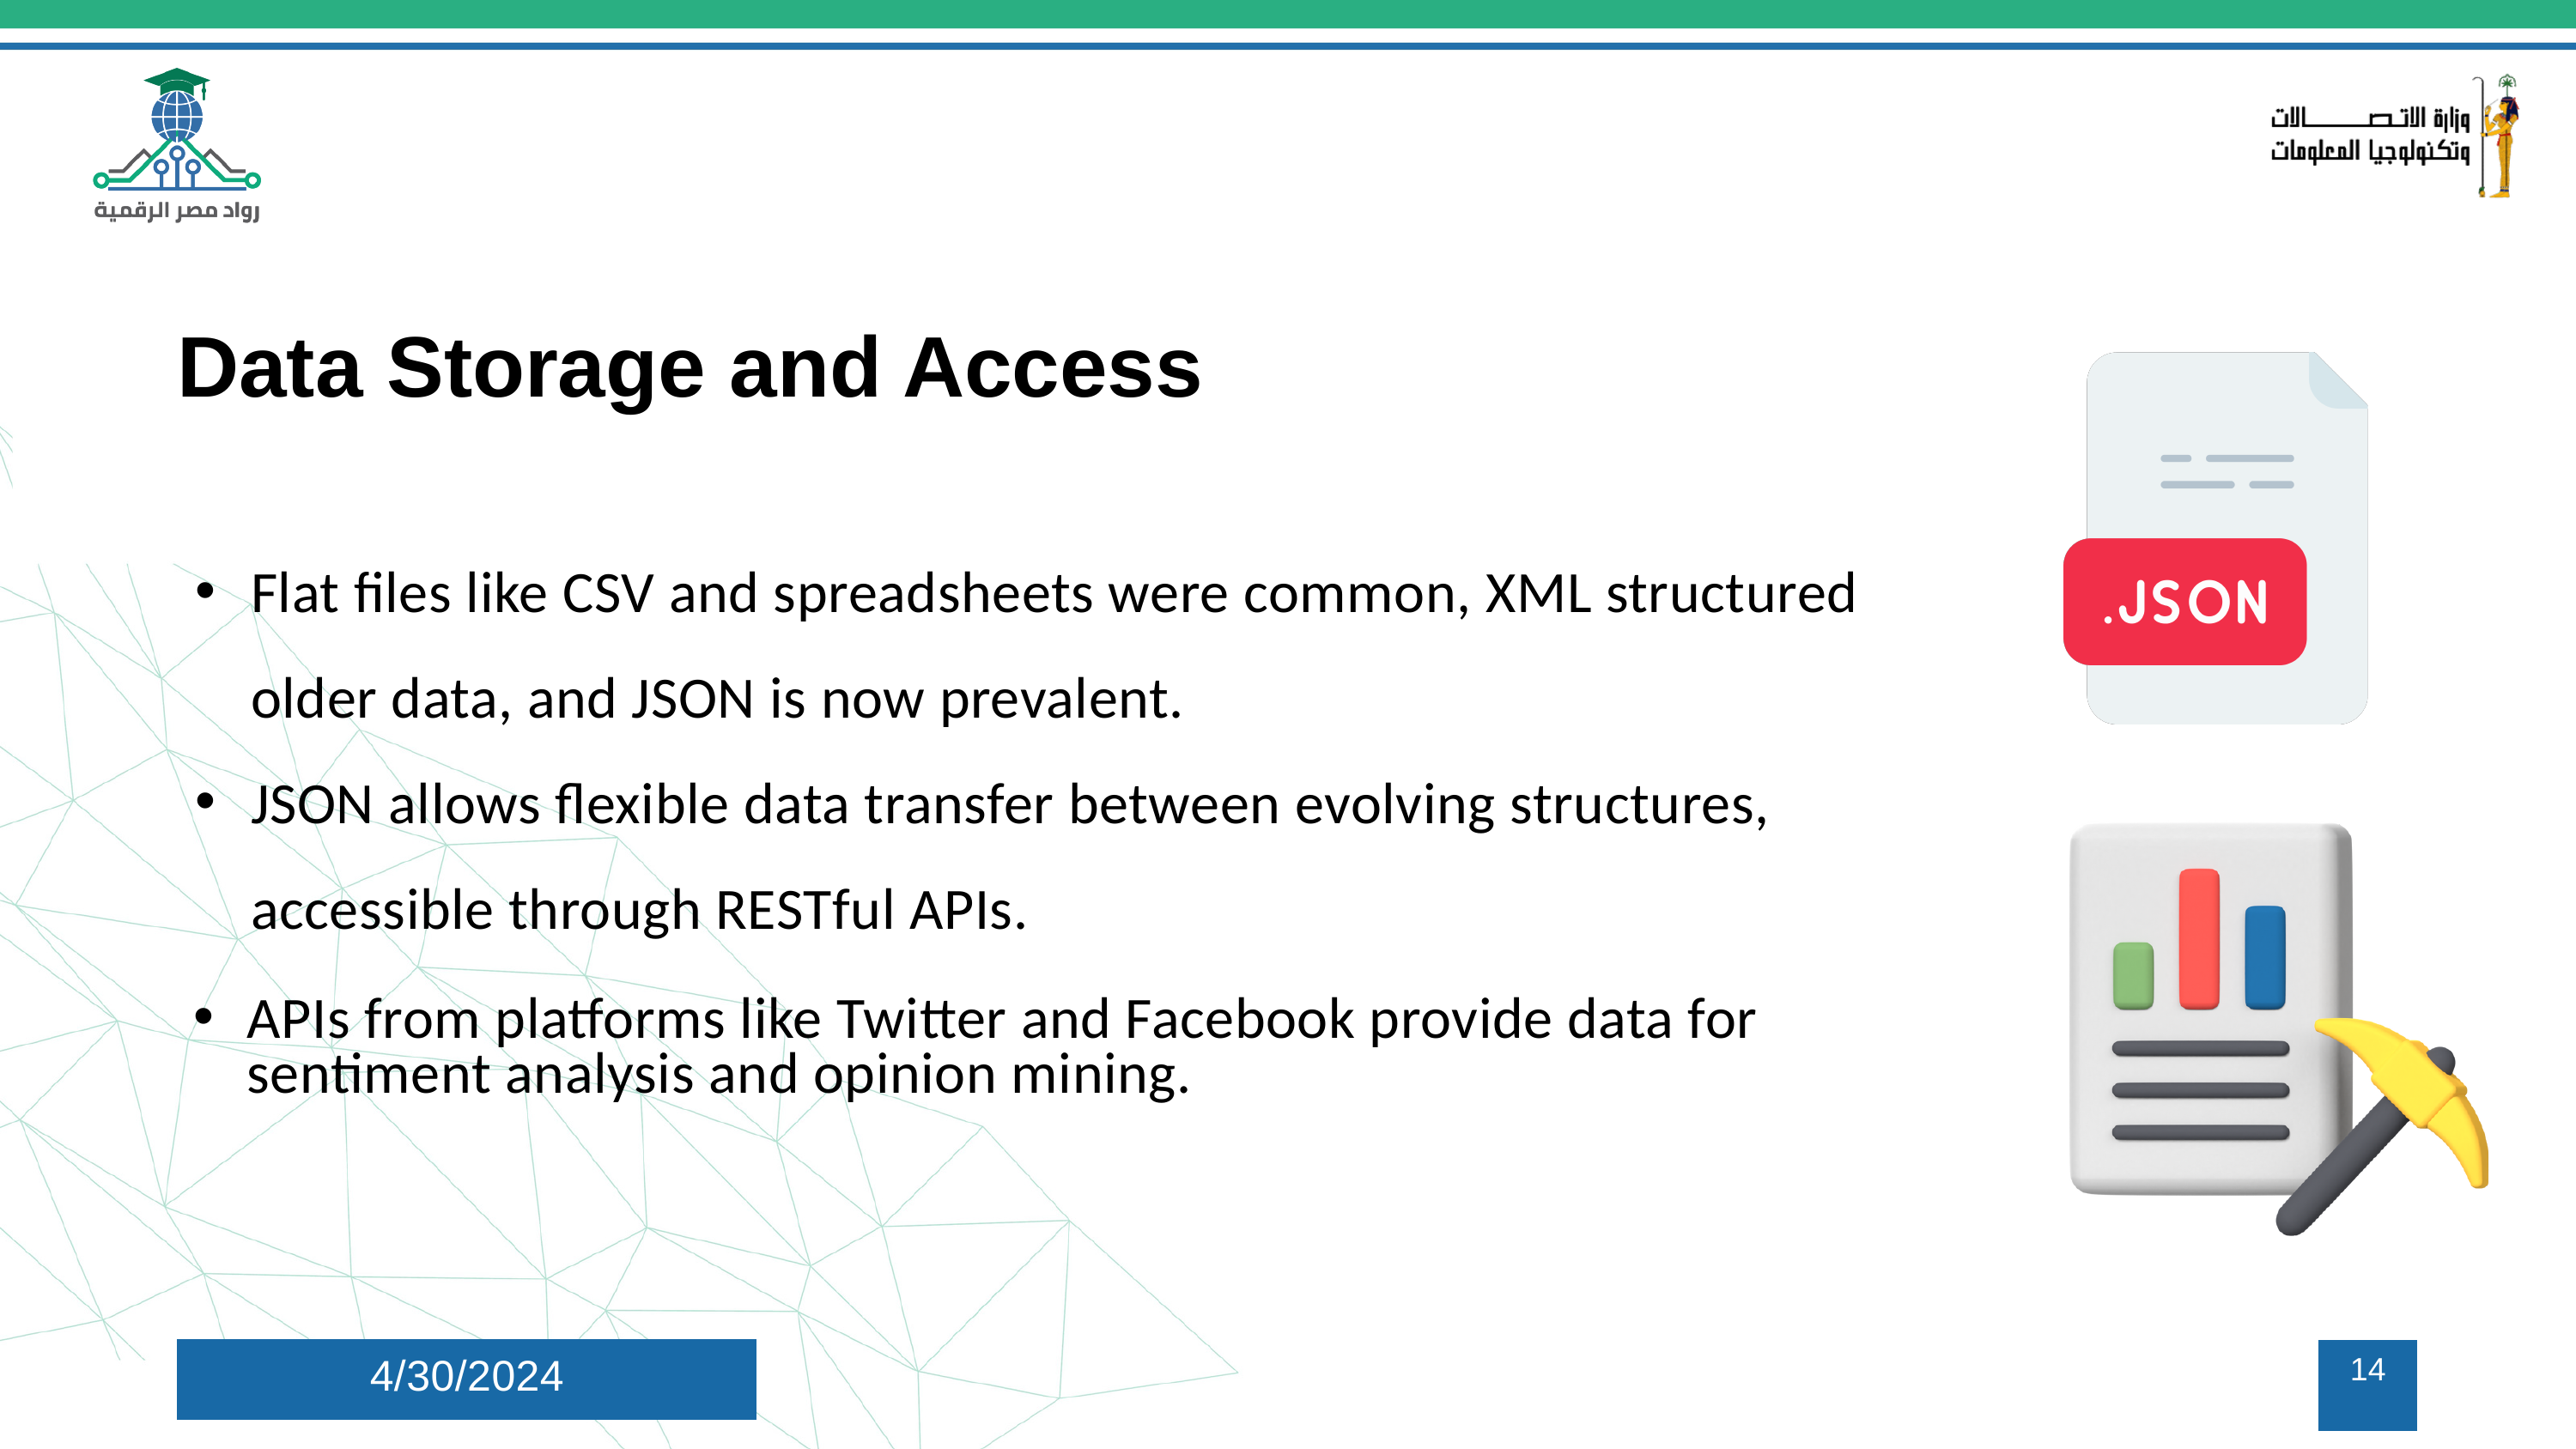

Data Storage and Access

Flat files like CSV and spreadsheets were common, XML structured older data, and JSON is now prevalent.
JSON allows flexible data transfer between evolving structures, accessible through RESTful APIs.

APIs from platforms like Twitter and Facebook provide data for sentiment analysis and opinion mining.

4/30/2024
14